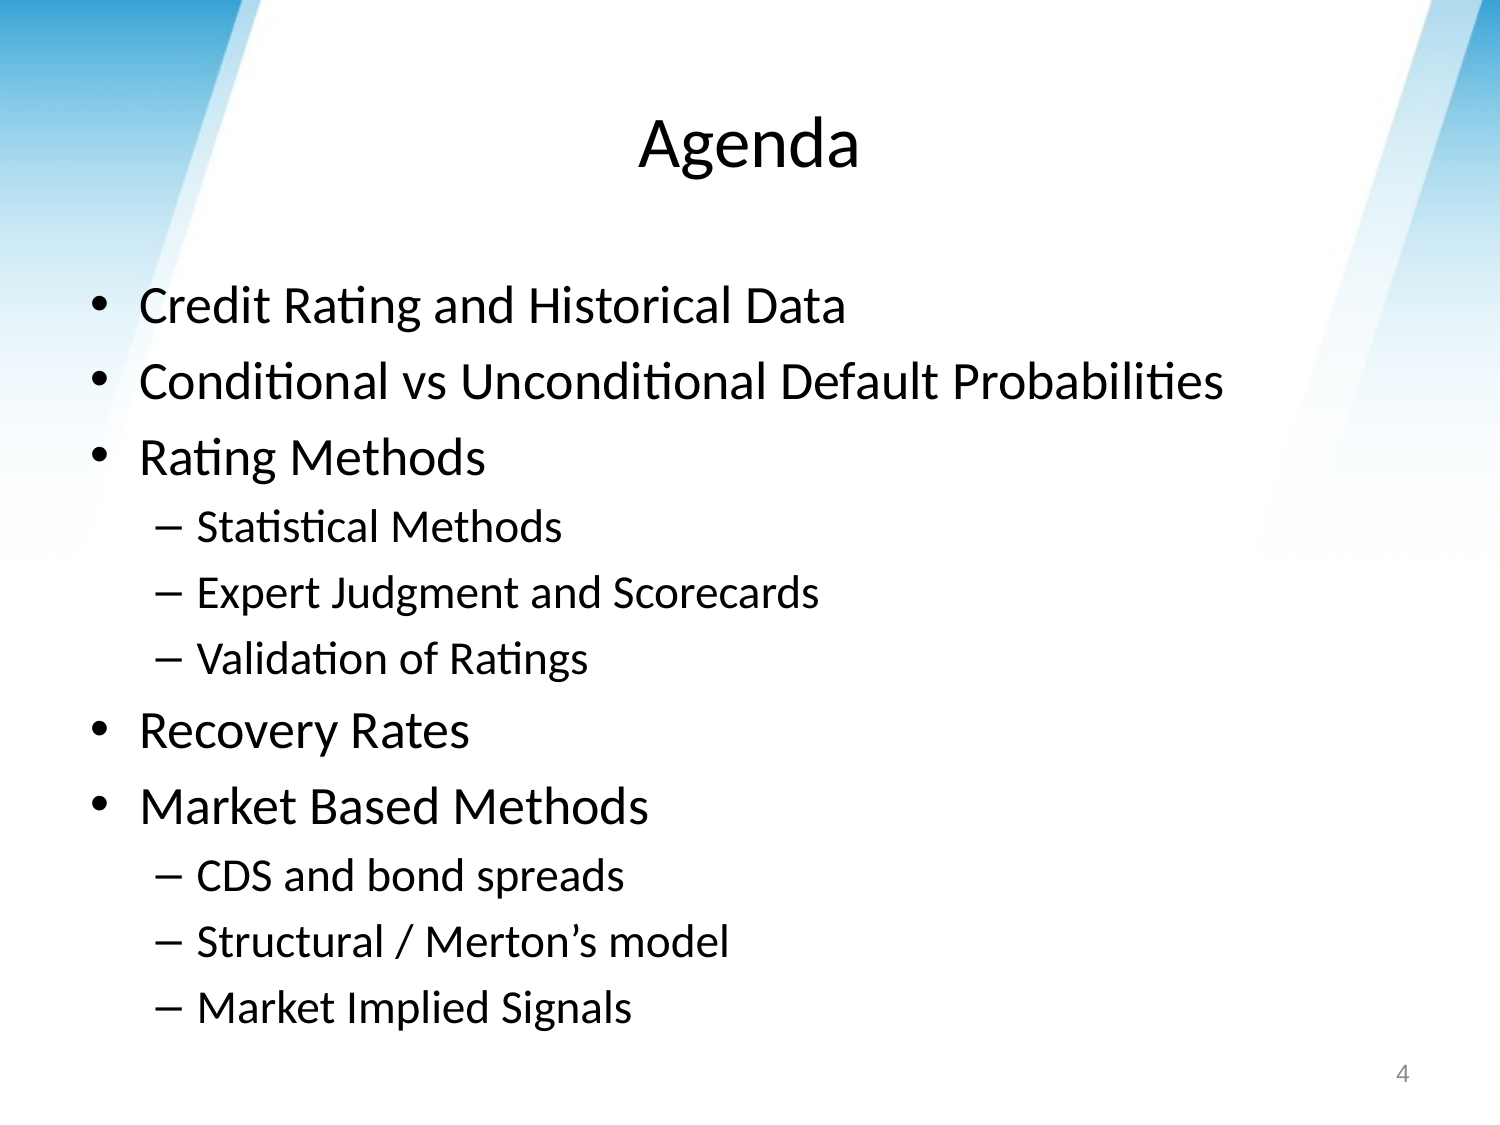

# Agenda
Credit Rating and Historical Data
Conditional vs Unconditional Default Probabilities
Rating Methods
Statistical Methods
Expert Judgment and Scorecards
Validation of Ratings
Recovery Rates
Market Based Methods
CDS and bond spreads
Structural / Merton’s model
Market Implied Signals

4